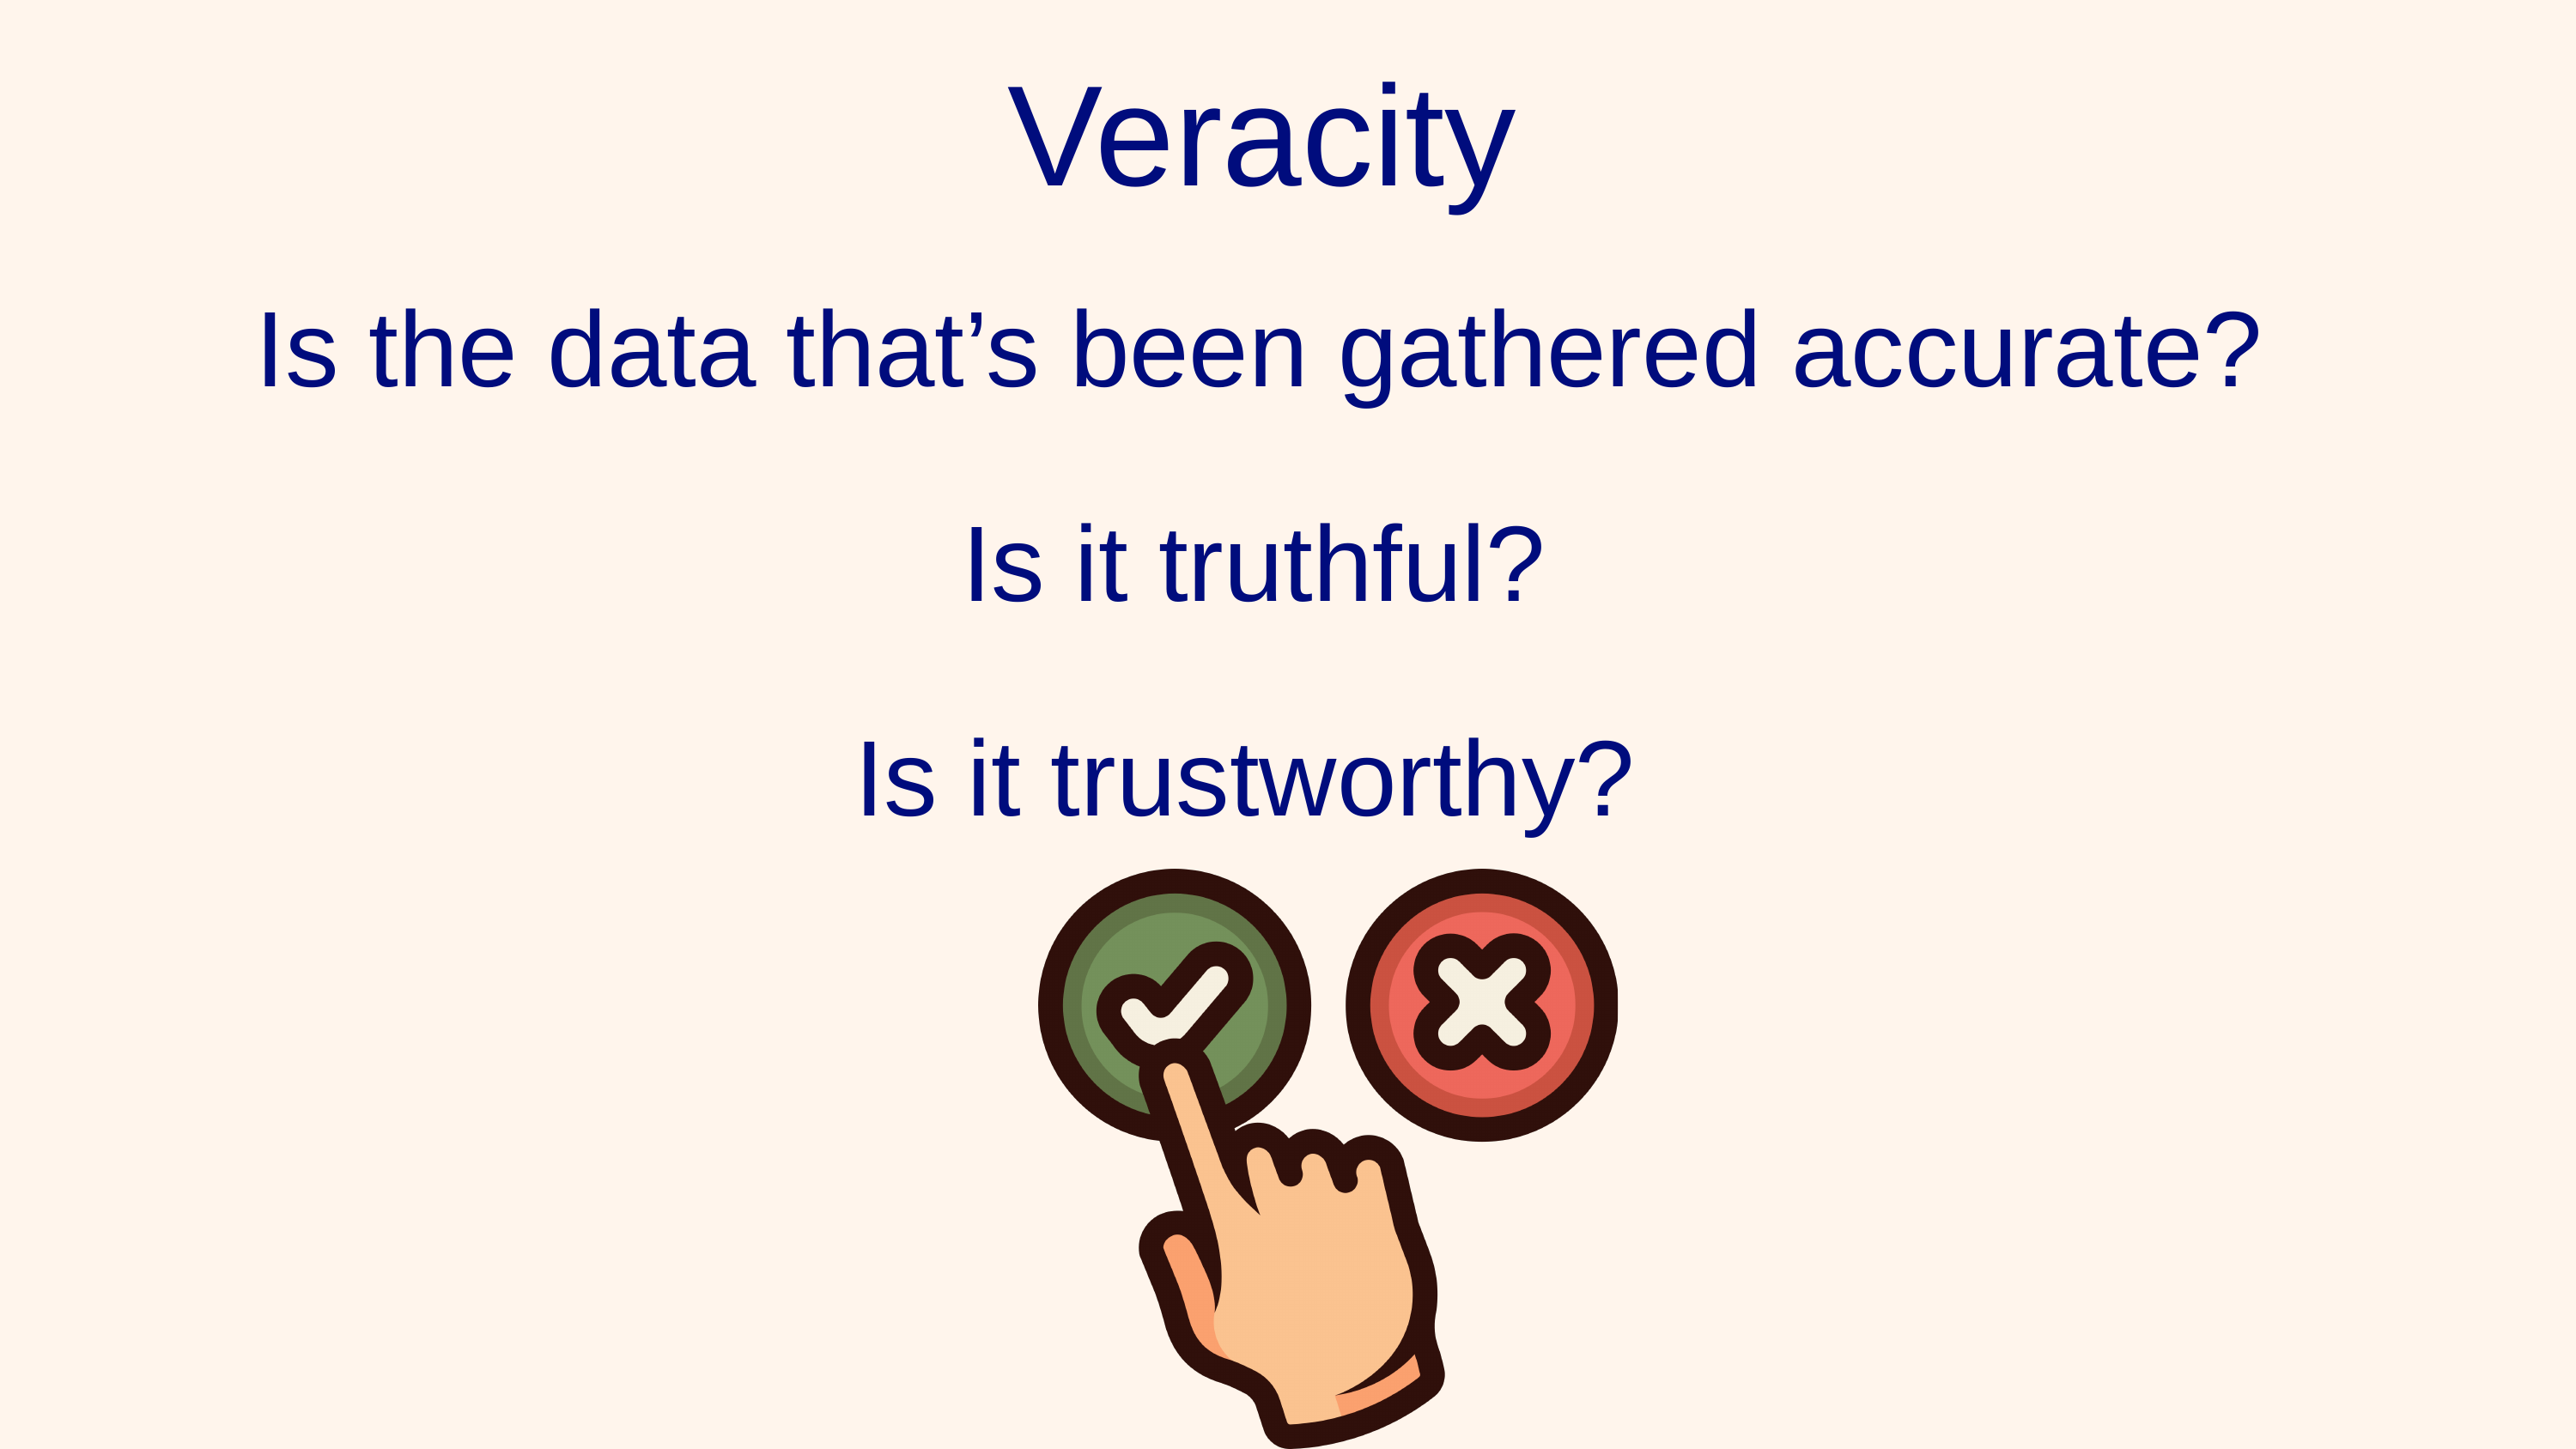

Veracity
Is the data that’s been gathered accurate?
Is it truthful?

Is it trustworthy?